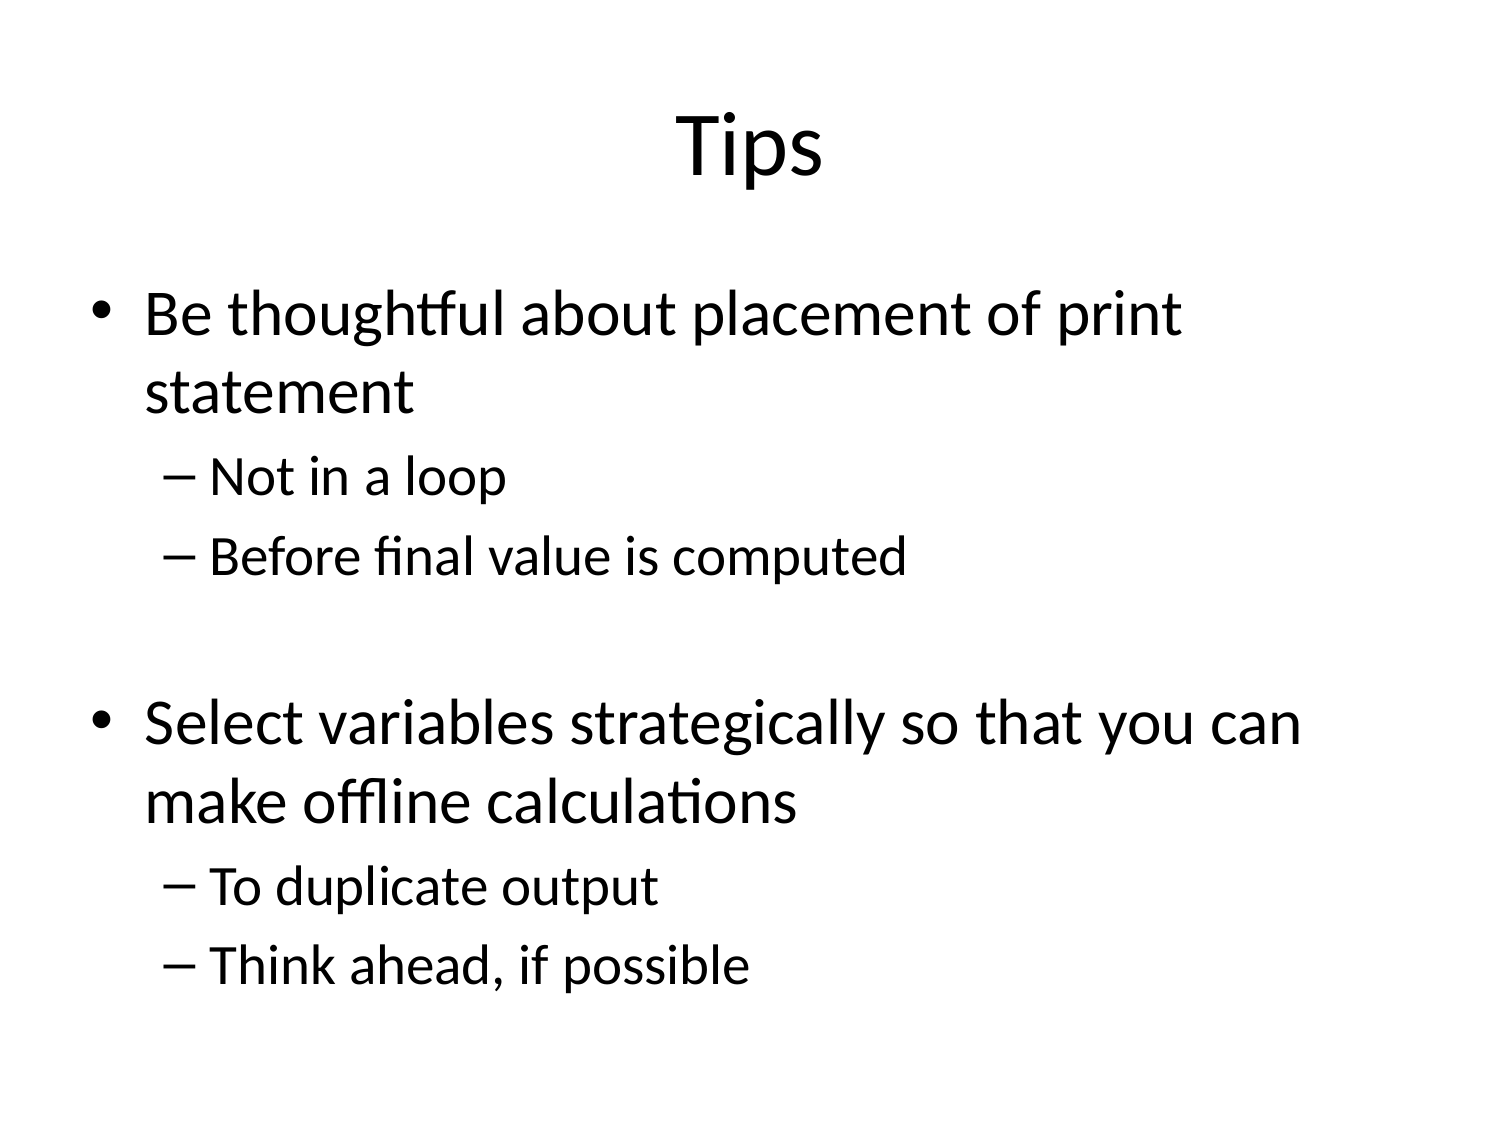

# Tips
Be thoughtful about placement of print statement
Not in a loop
Before final value is computed

Select variables strategically so that you can make offline calculations
To duplicate output
Think ahead, if possible